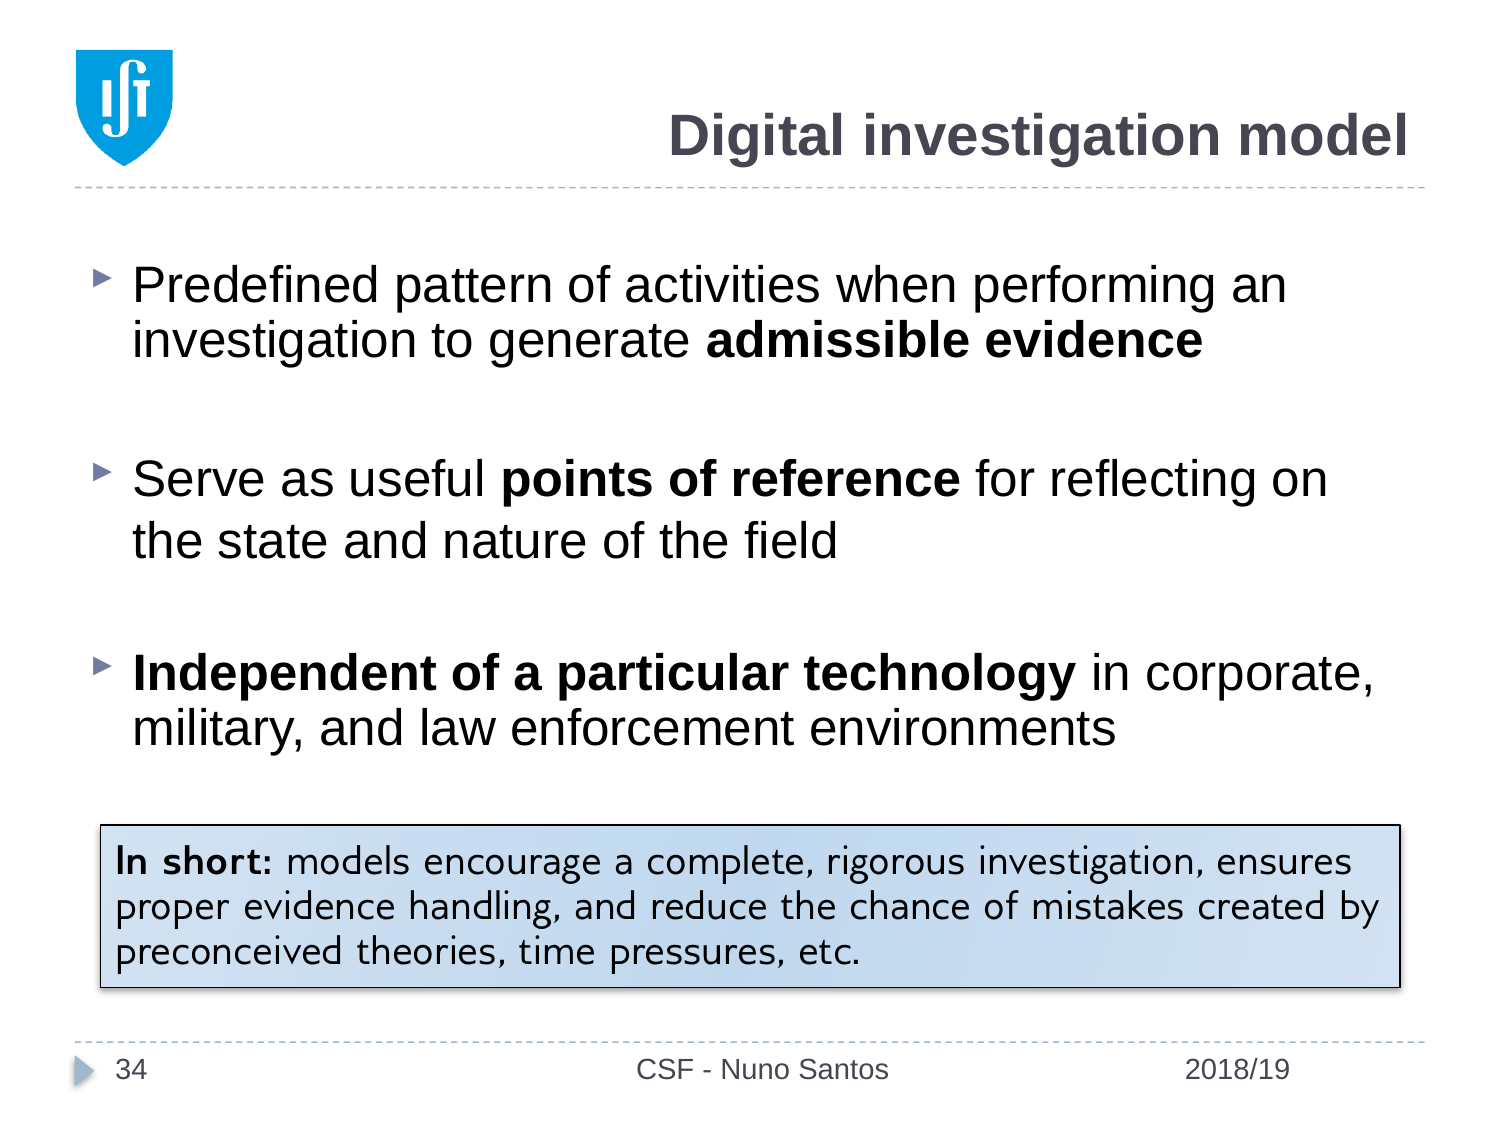

# Digital investigation model

Predefined pattern of activities when performing an investigation to generate admissible evidence

Serve as useful points of reference for reflecting on the state and nature of the field

Independent of a particular technology in corporate, military, and law enforcement environments

In short: models encourage a complete, rigorous investigation, ensures proper evidence handling, and reduce the chance of mistakes created by preconceived theories, time pressures, etc.
34
CSF - Nuno Santos
2018/19